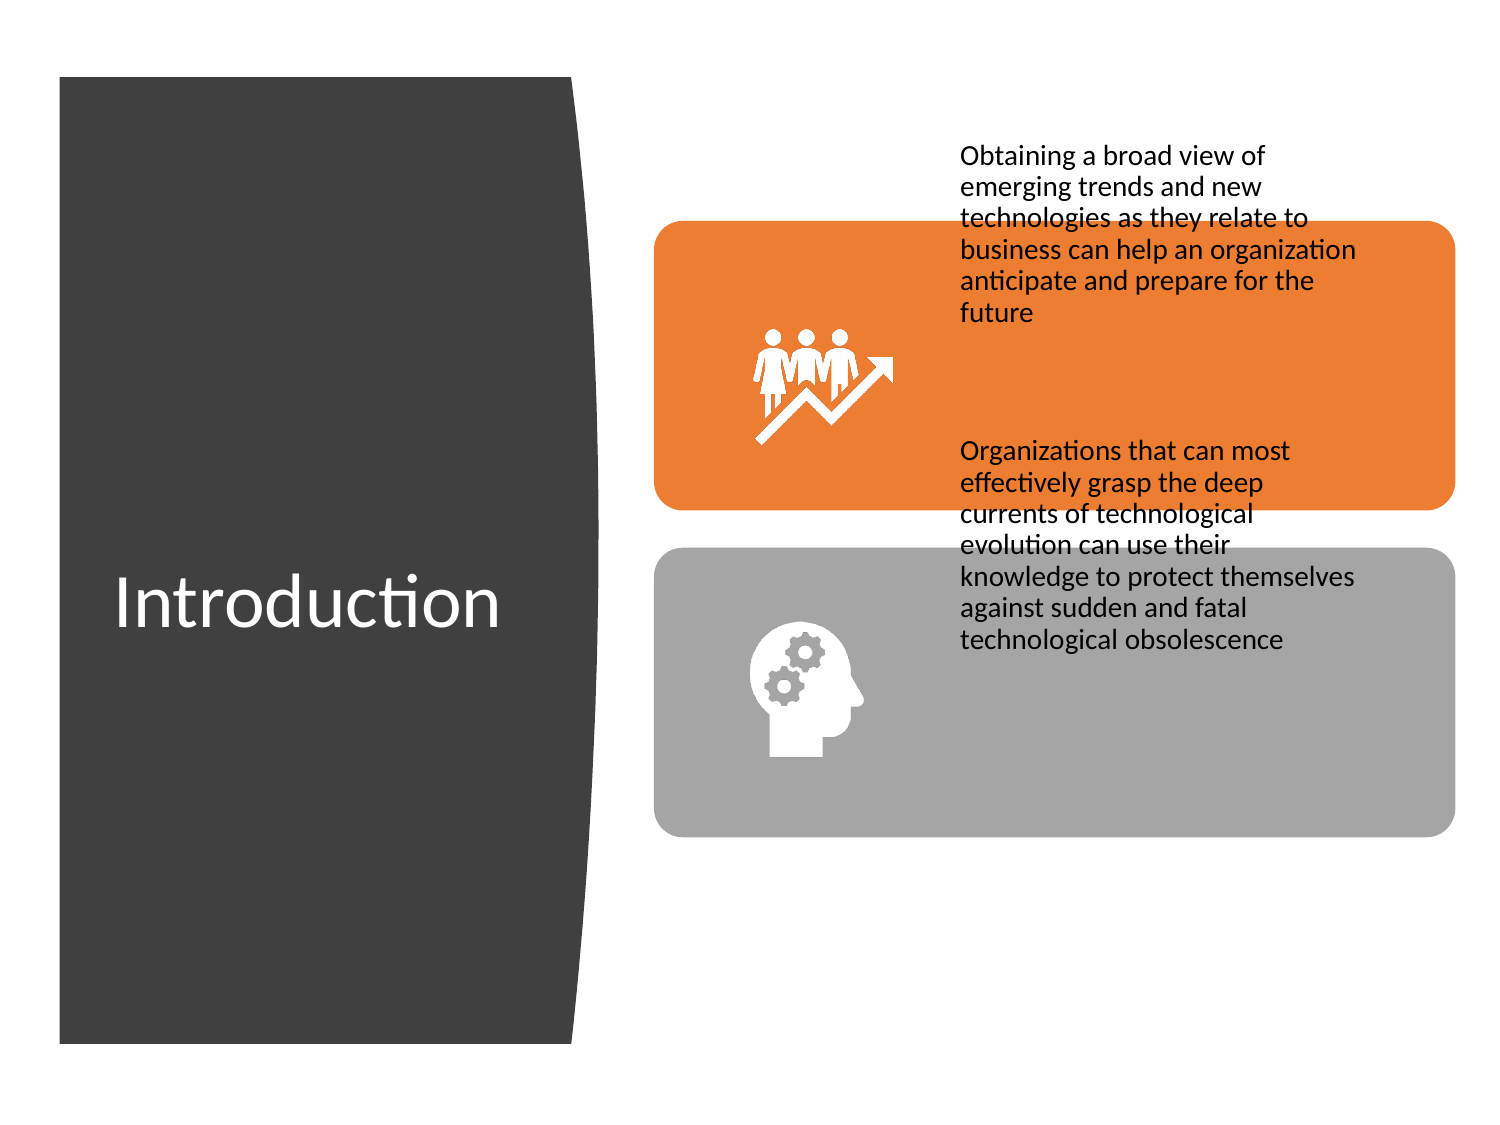

# Introduction

Obtaining a broad view of emerging trends and new technologies as they relate to business can help an organization anticipate and prepare for the future

Organizations that can most effectively grasp the deep currents of technological evolution can use their knowledge to protect themselves against sudden and fatal technological obsolescence

6